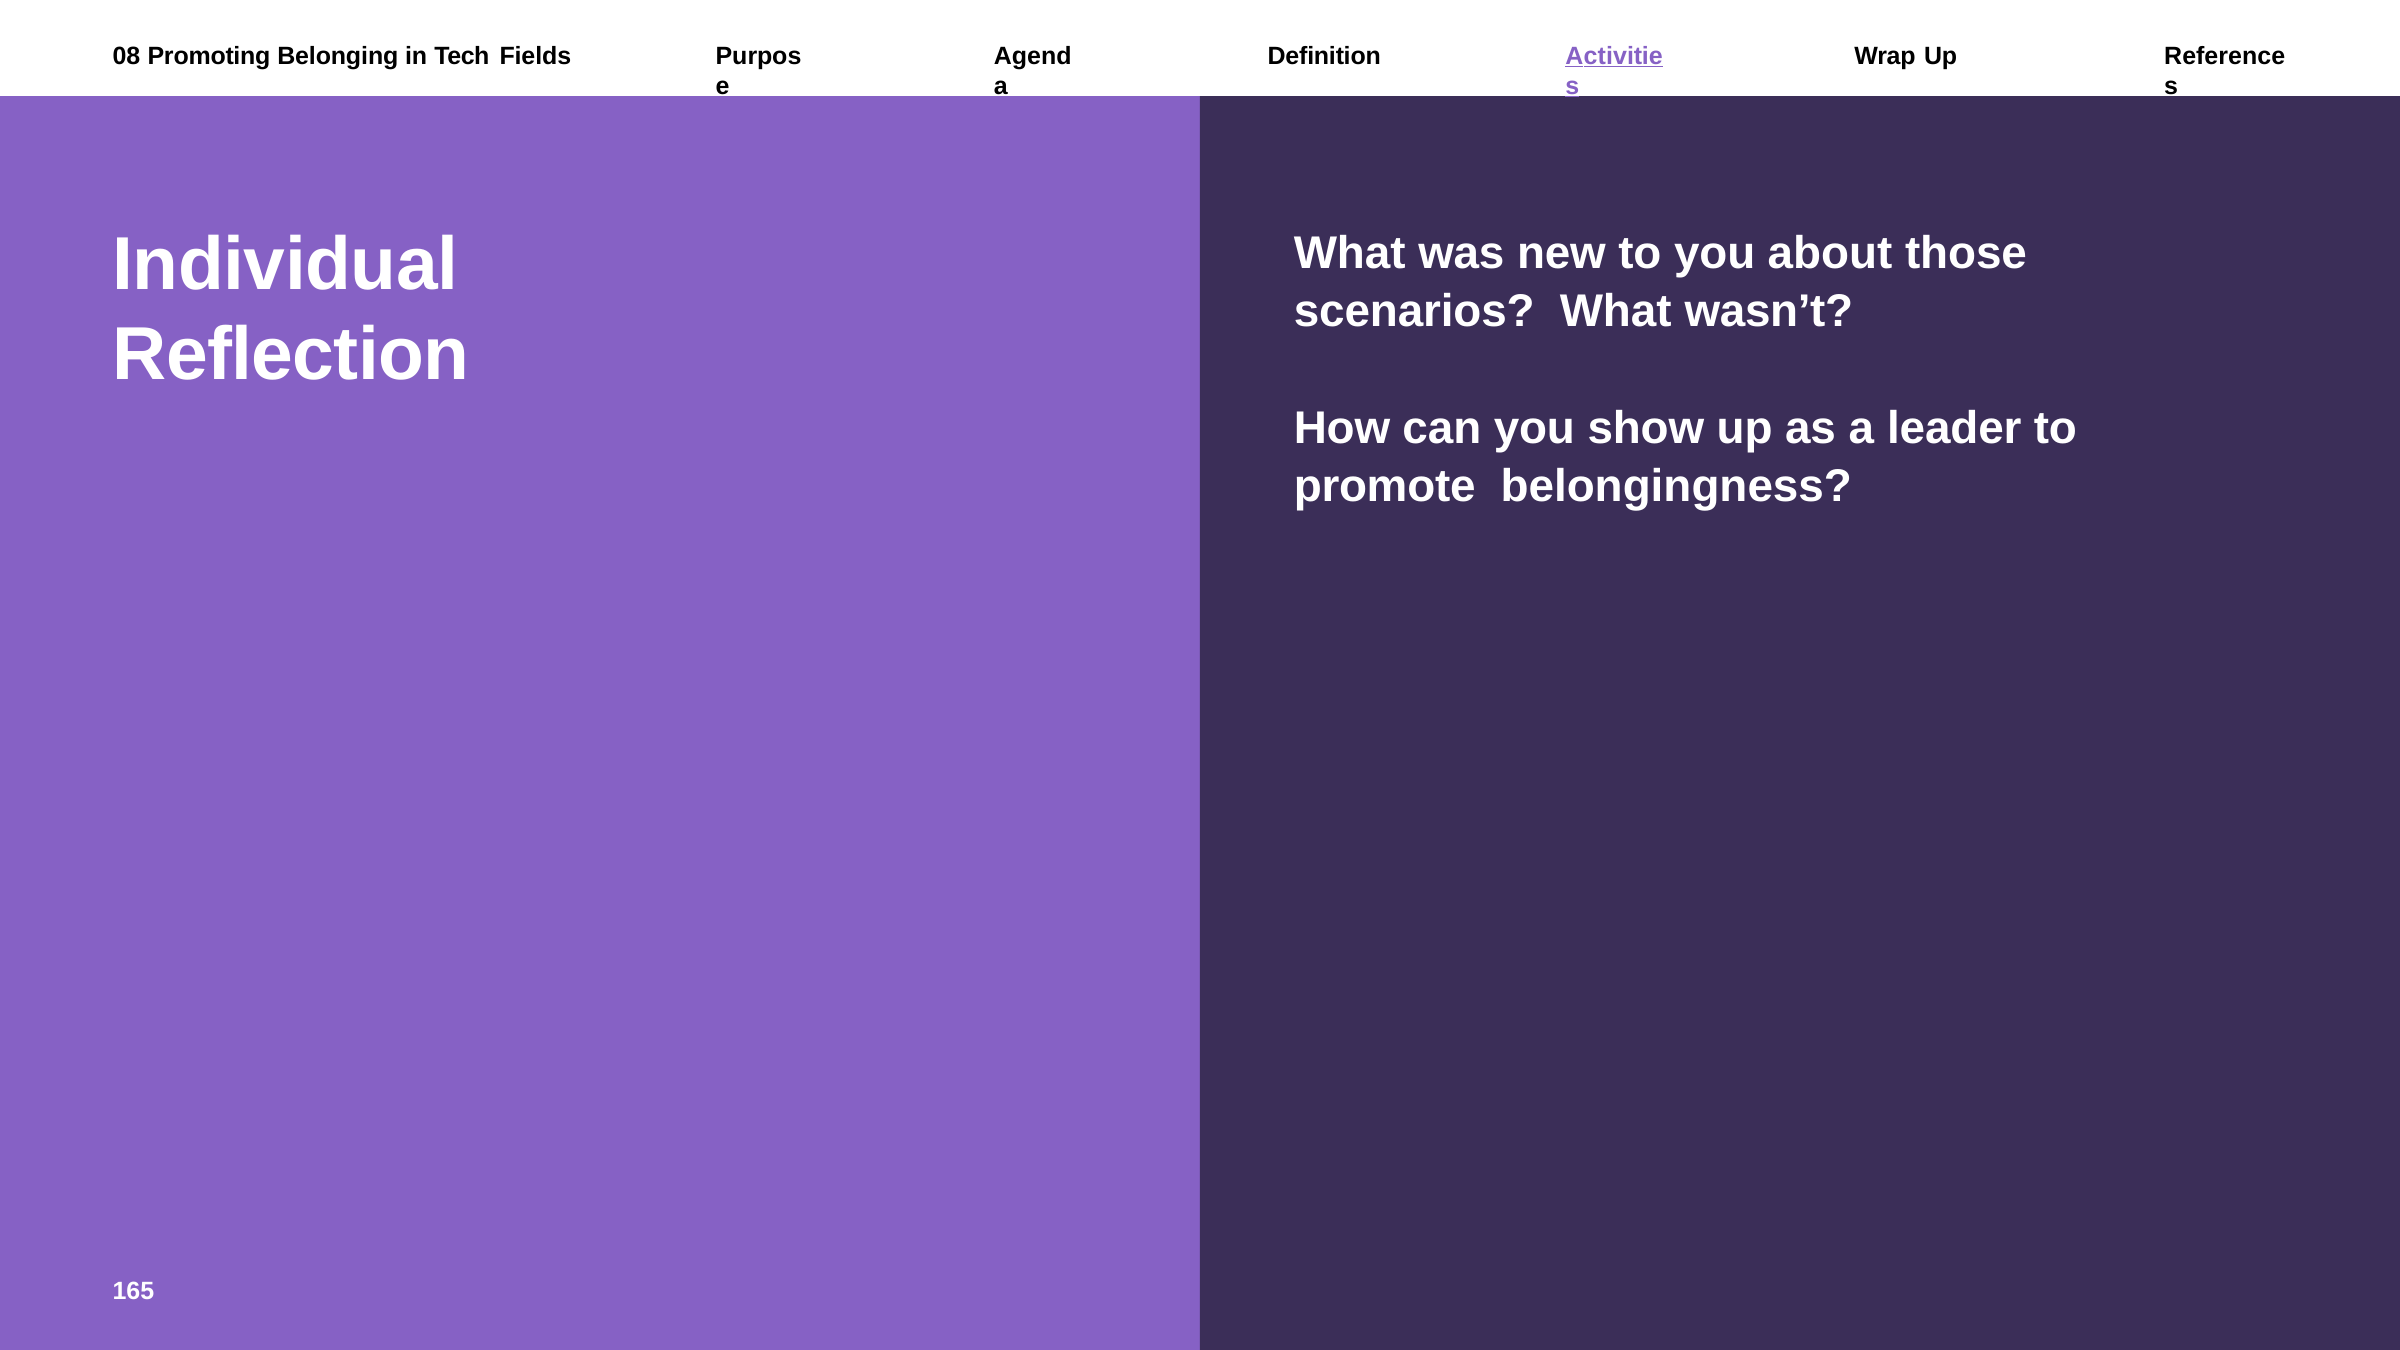

08 Promoting Belonging in Tech Fields
Purpose
Agenda
Definition
Activities
Wrap Up
References

Individual Reflection
What was new to you about those scenarios?  What wasn’t?
How can you show up as a leader to promote  belongingness?
165